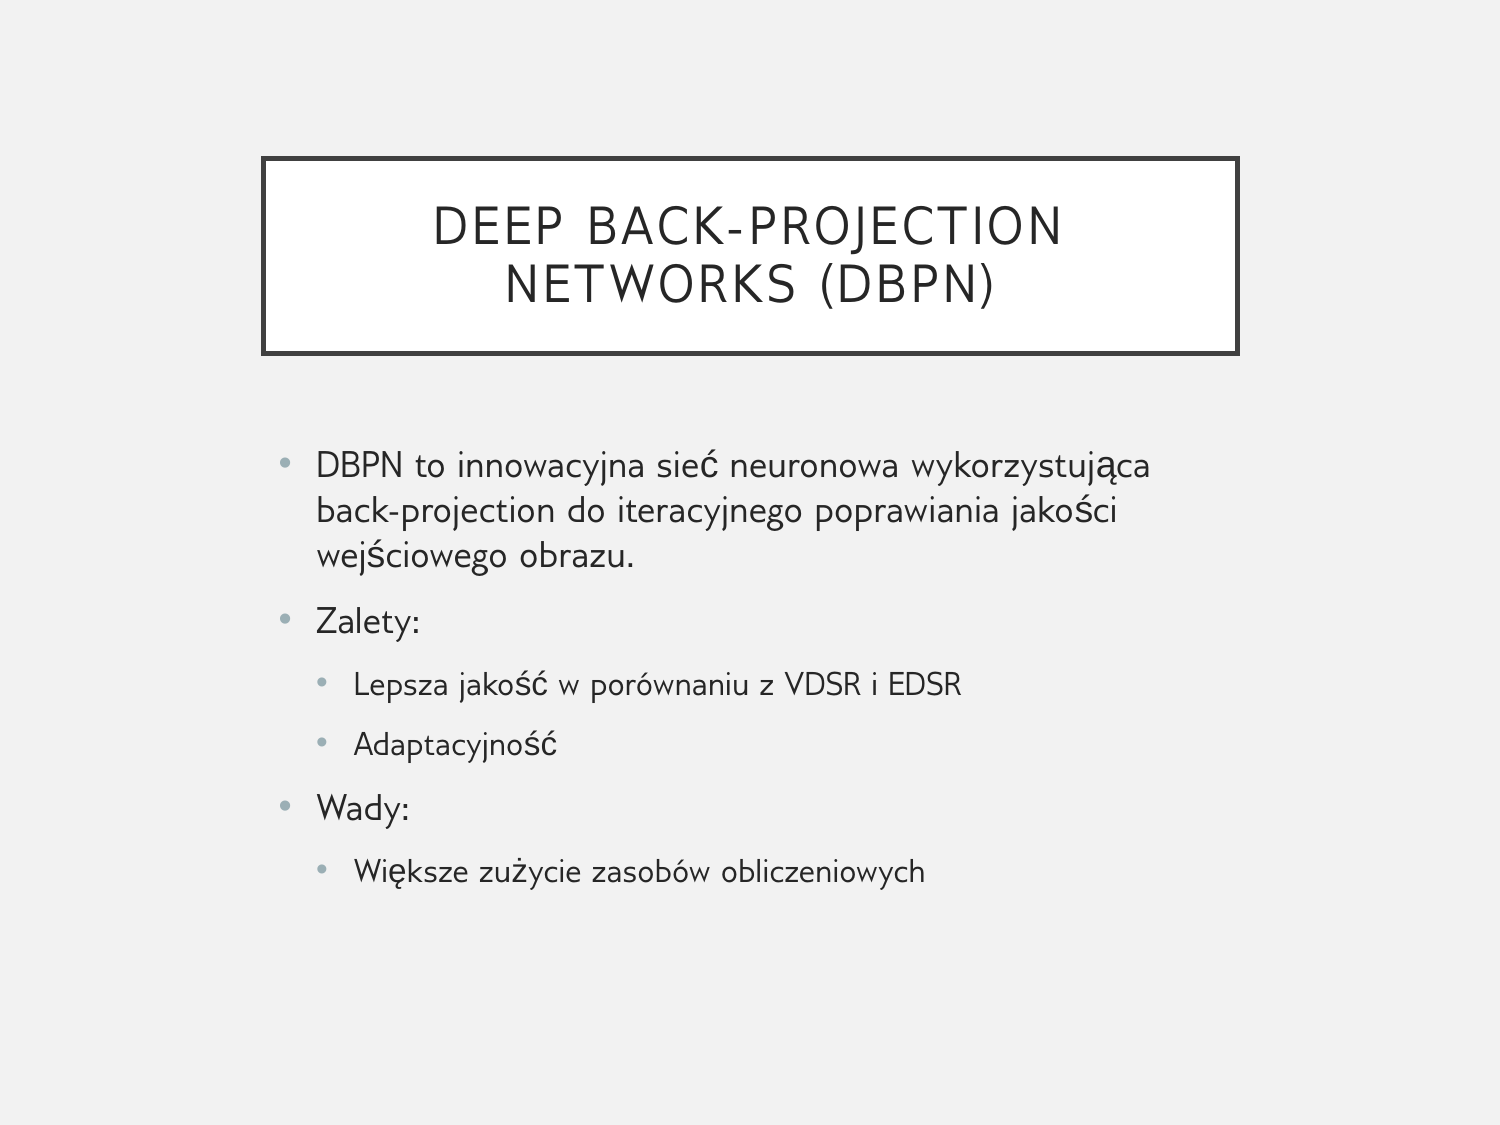

# Deep Back-Projection Networks (DBPN)
DBPN to innowacyjna sieć neuronowa wykorzystująca back-projection do iteracyjnego poprawiania jakości wejściowego obrazu.
Zalety:
Lepsza jakość w porównaniu z VDSR i EDSR
Adaptacyjność
Wady:
Większe zużycie zasobów obliczeniowych